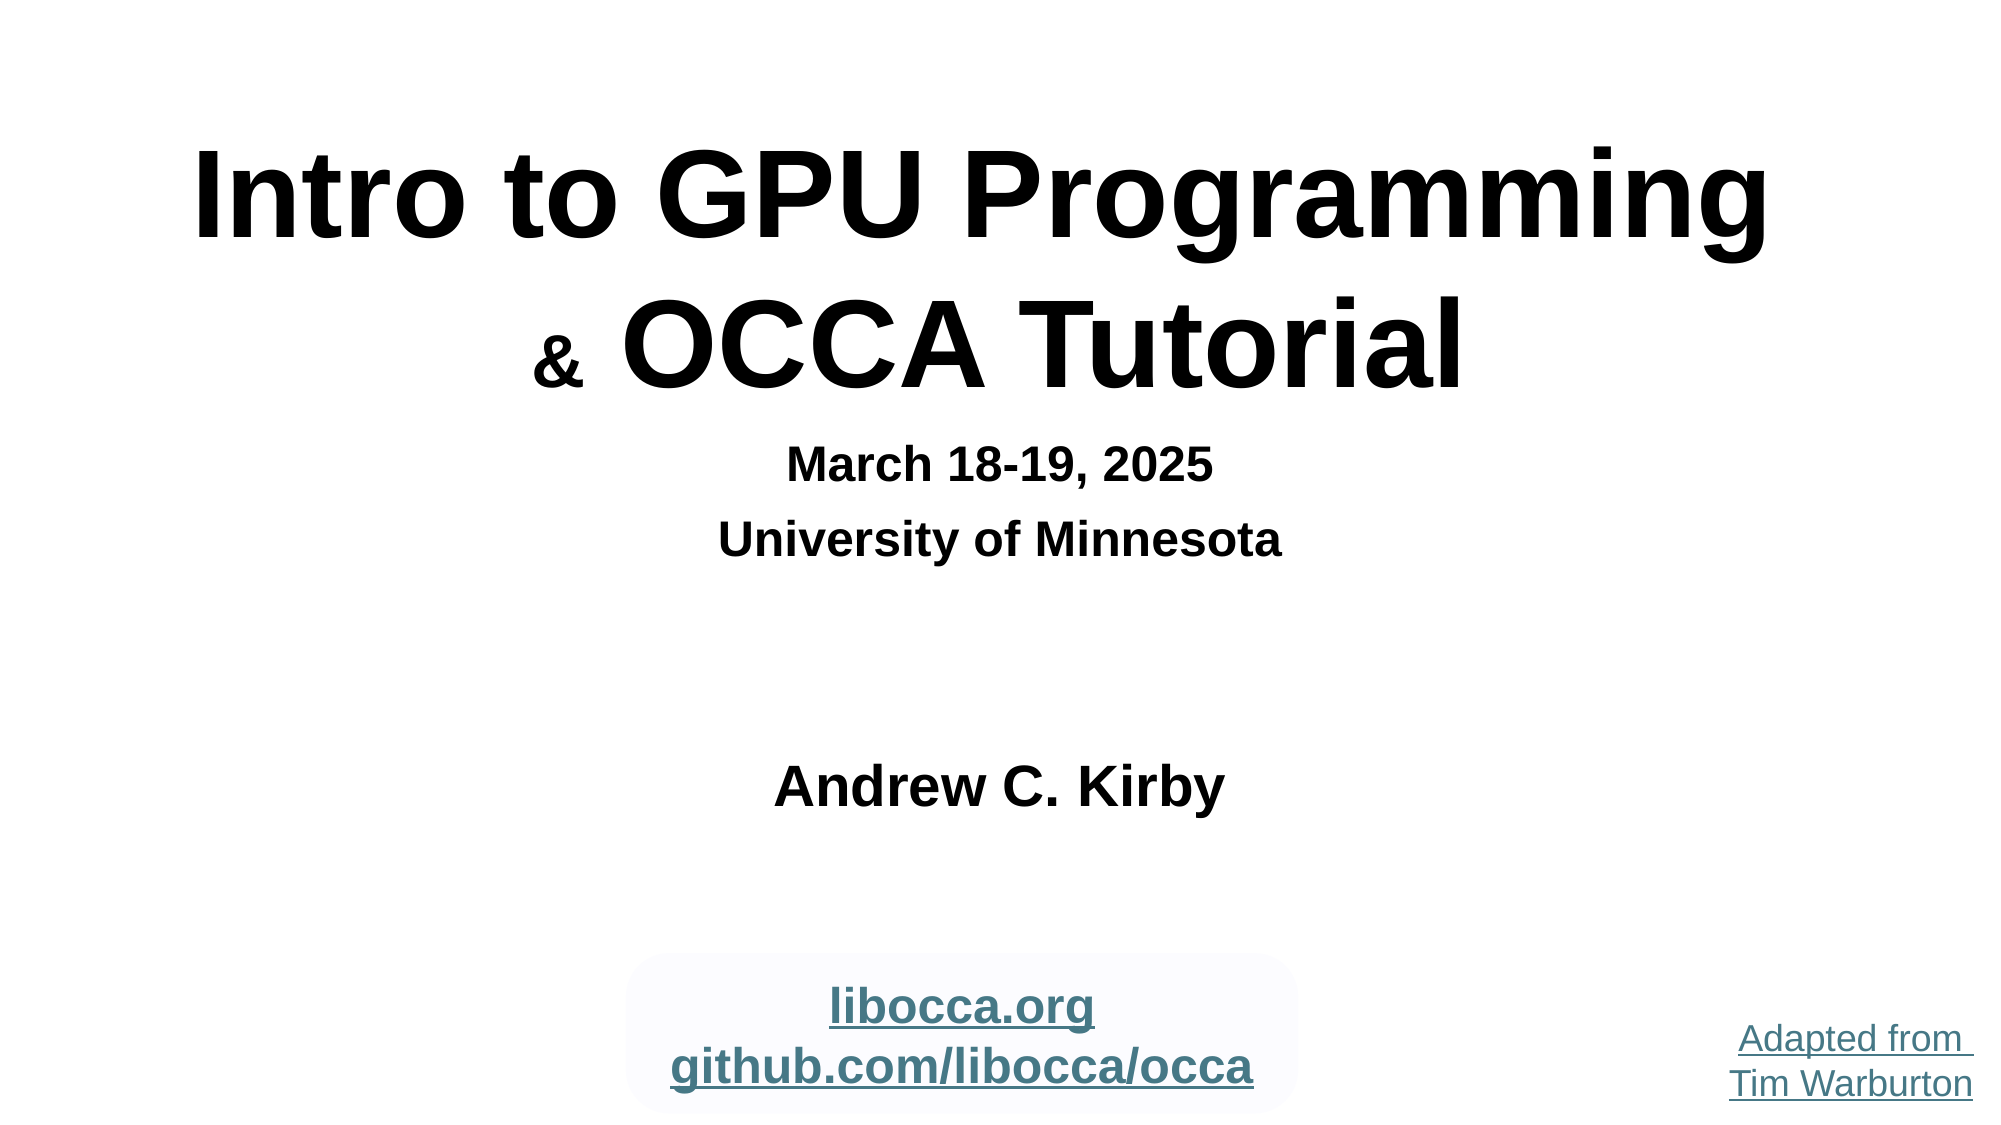

Intro to GPU Programming
& OCCA Tutorial
March 18-19, 2025
University of Minnesota
Andrew C. Kirby
libocca.org
github.com/libocca/occa
Adapted from
Tim Warburton